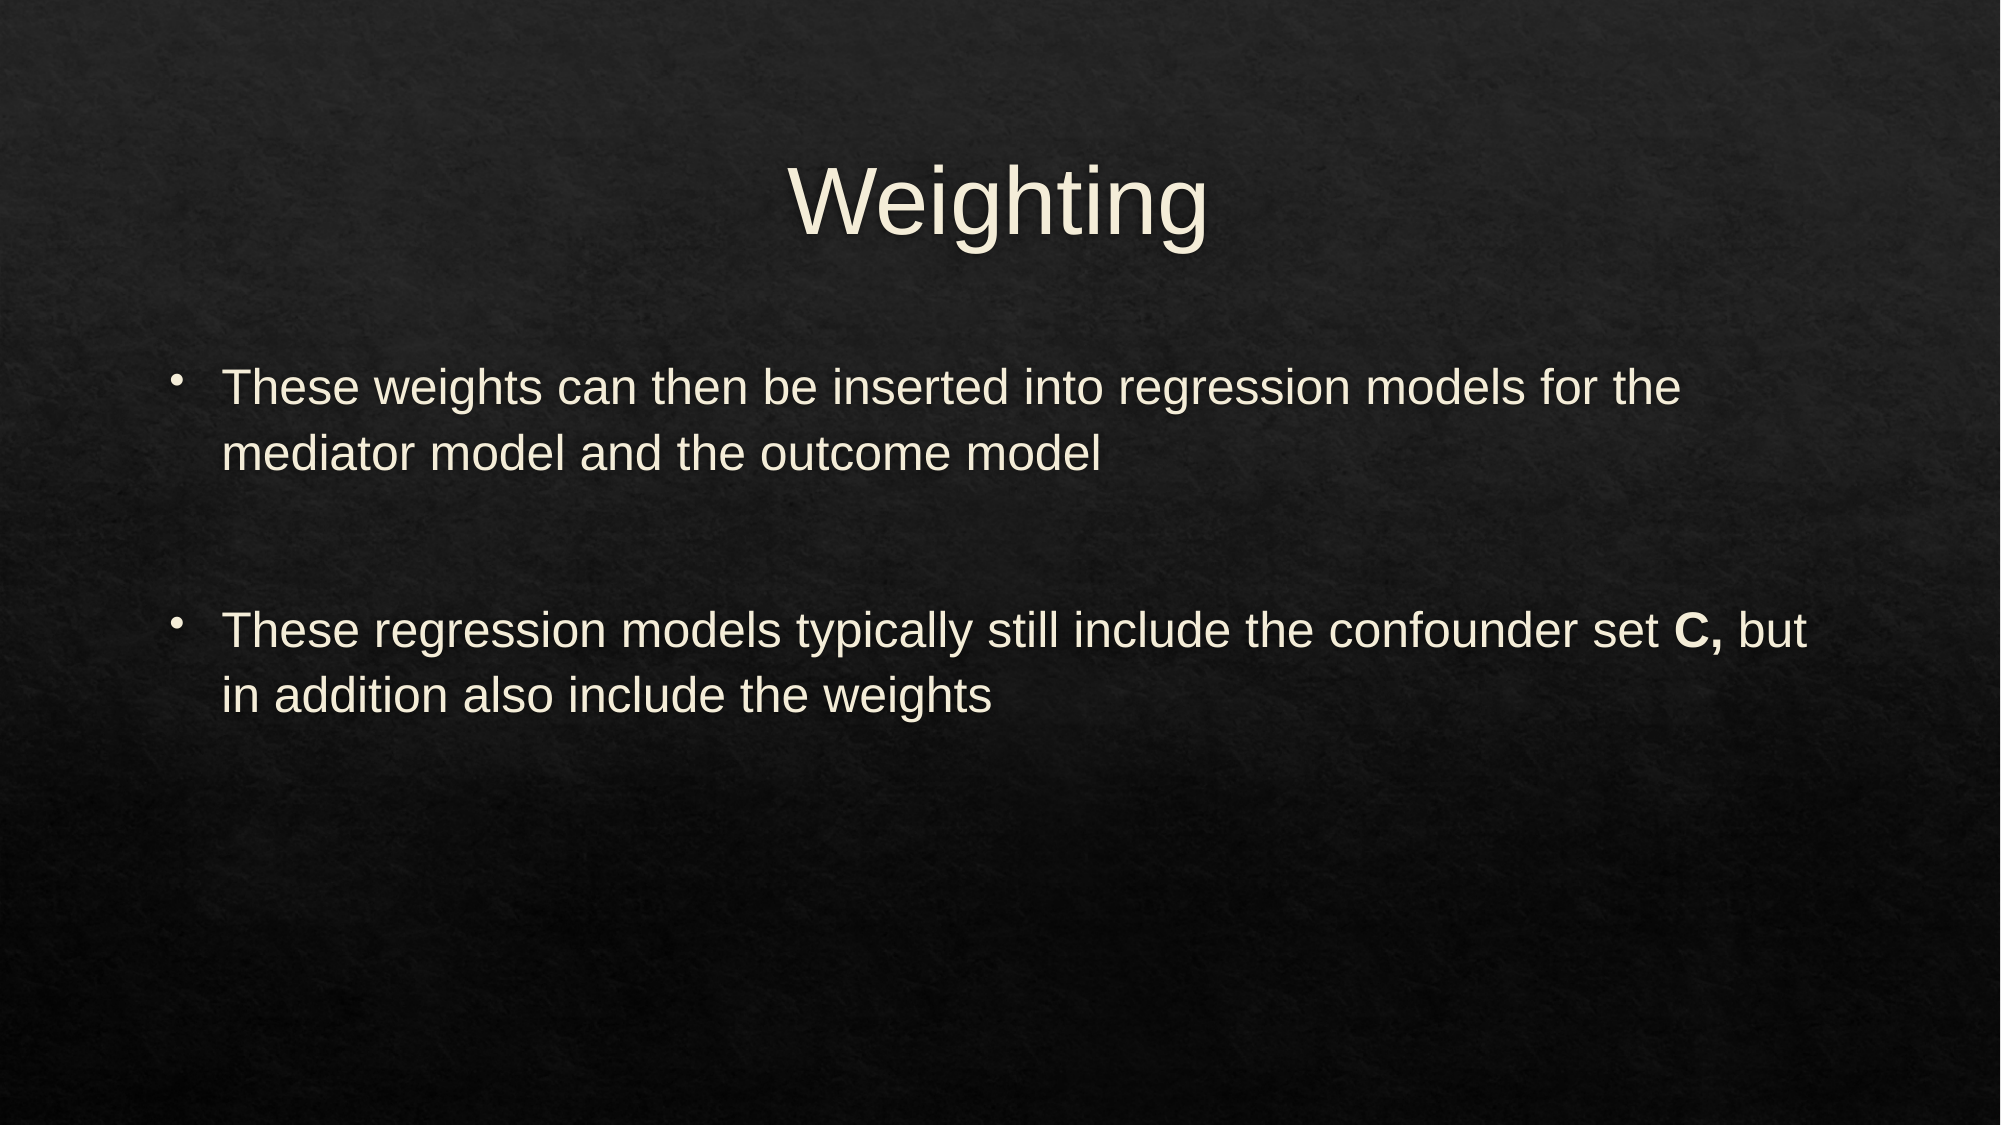

# Weighting
These weights can then be inserted into regression models for the mediator model and the outcome model

These regression models typically still include the confounder set C, but in addition also include the weights